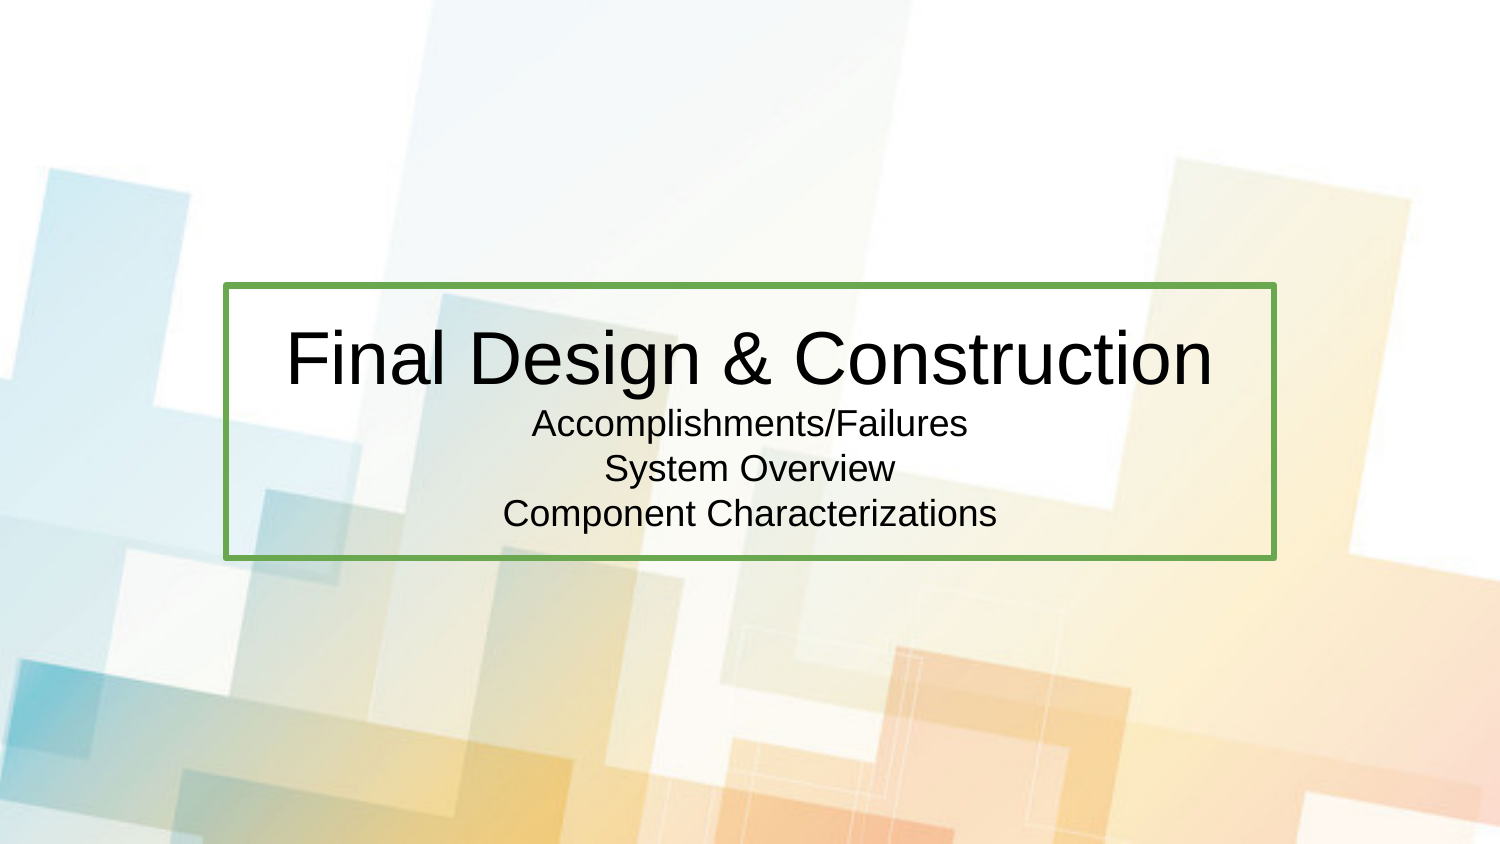

# Final Design & Construction
Accomplishments/Failures
System Overview
Component Characterizations